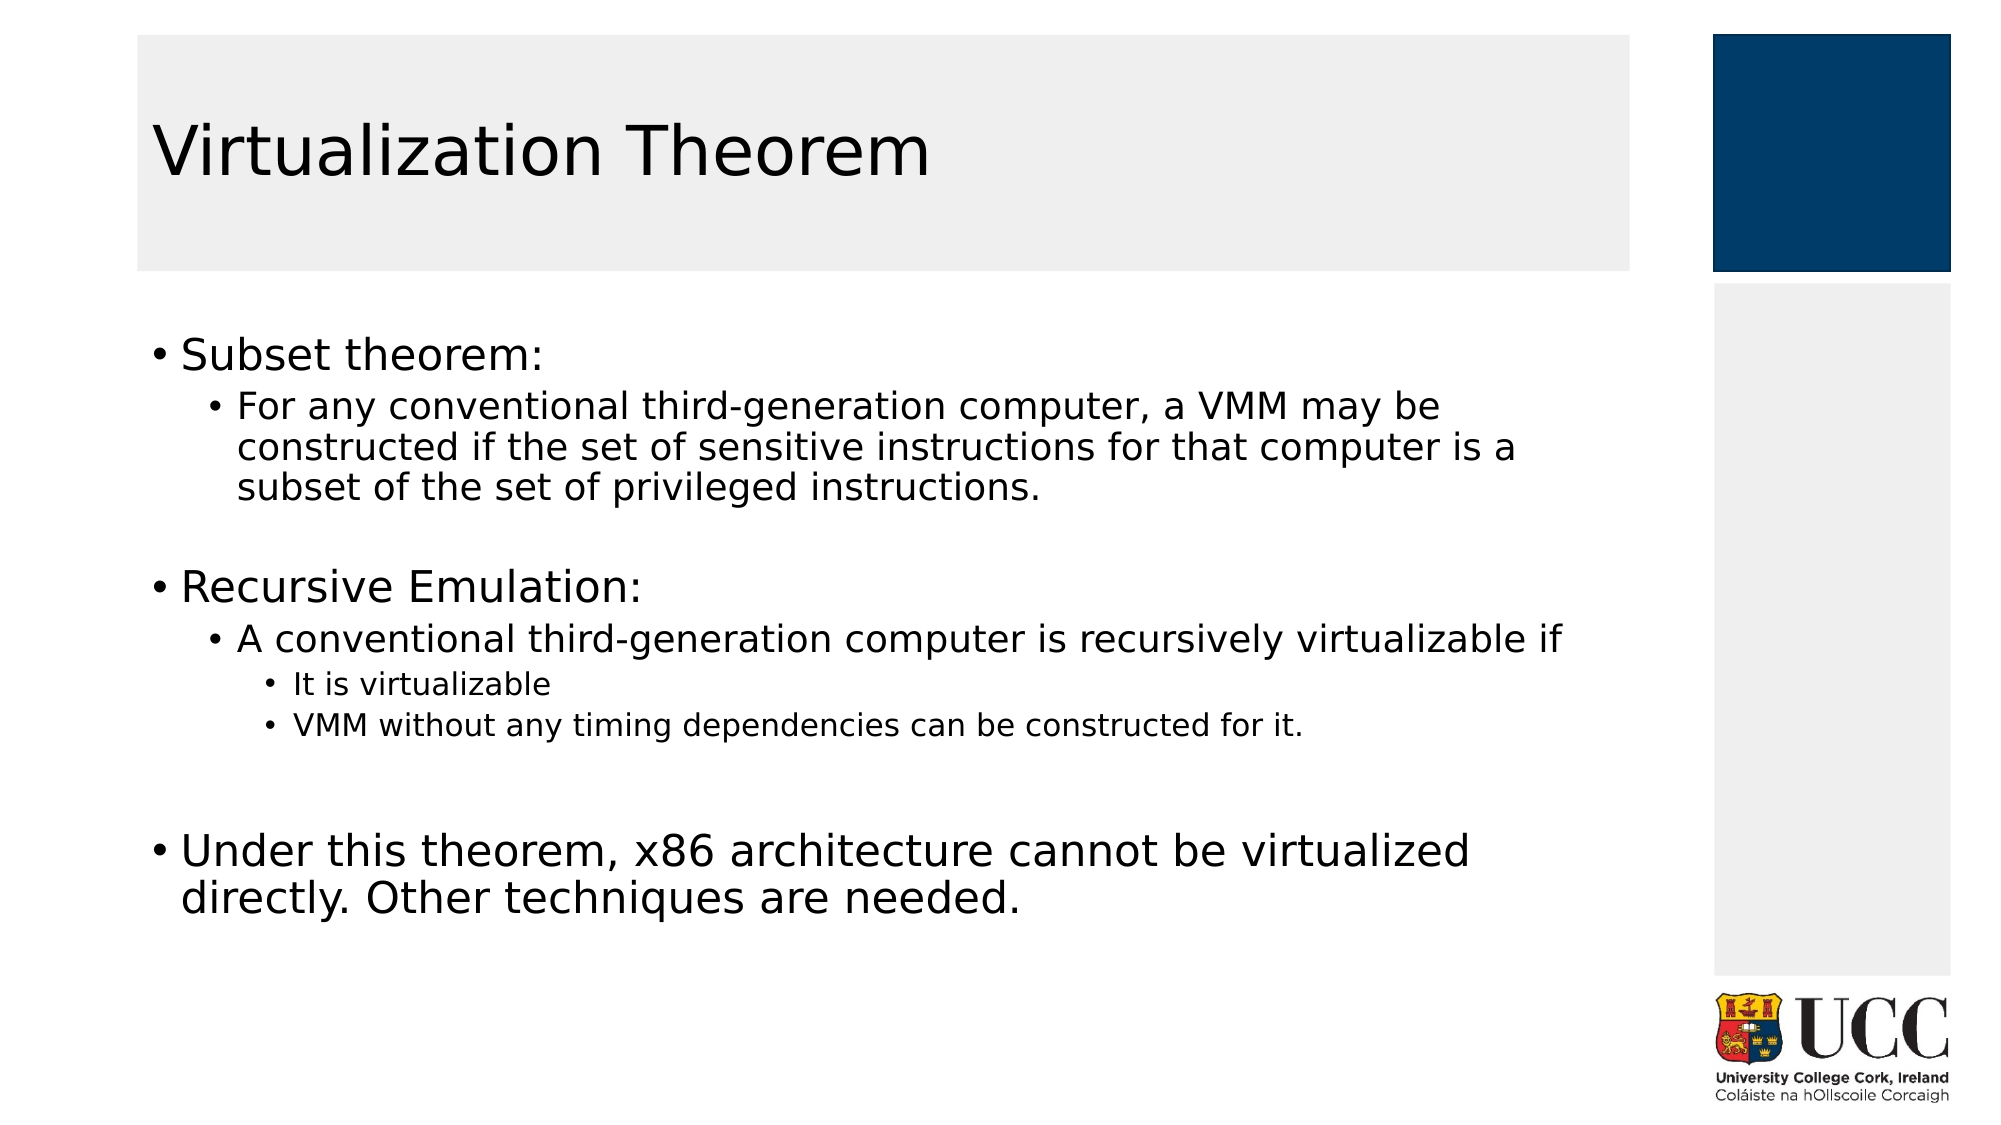

# Virtualization Theorem
Subset theorem:
For any conventional third-generation computer, a VMM may be constructed if the set of sensitive instructions for that computer is a subset of the set of privileged instructions.
Recursive Emulation:
A conventional third-generation computer is recursively virtualizable if
It is virtualizable
VMM without any timing dependencies can be constructed for it.

Under this theorem, x86 architecture cannot be virtualized directly. Other techniques are needed.